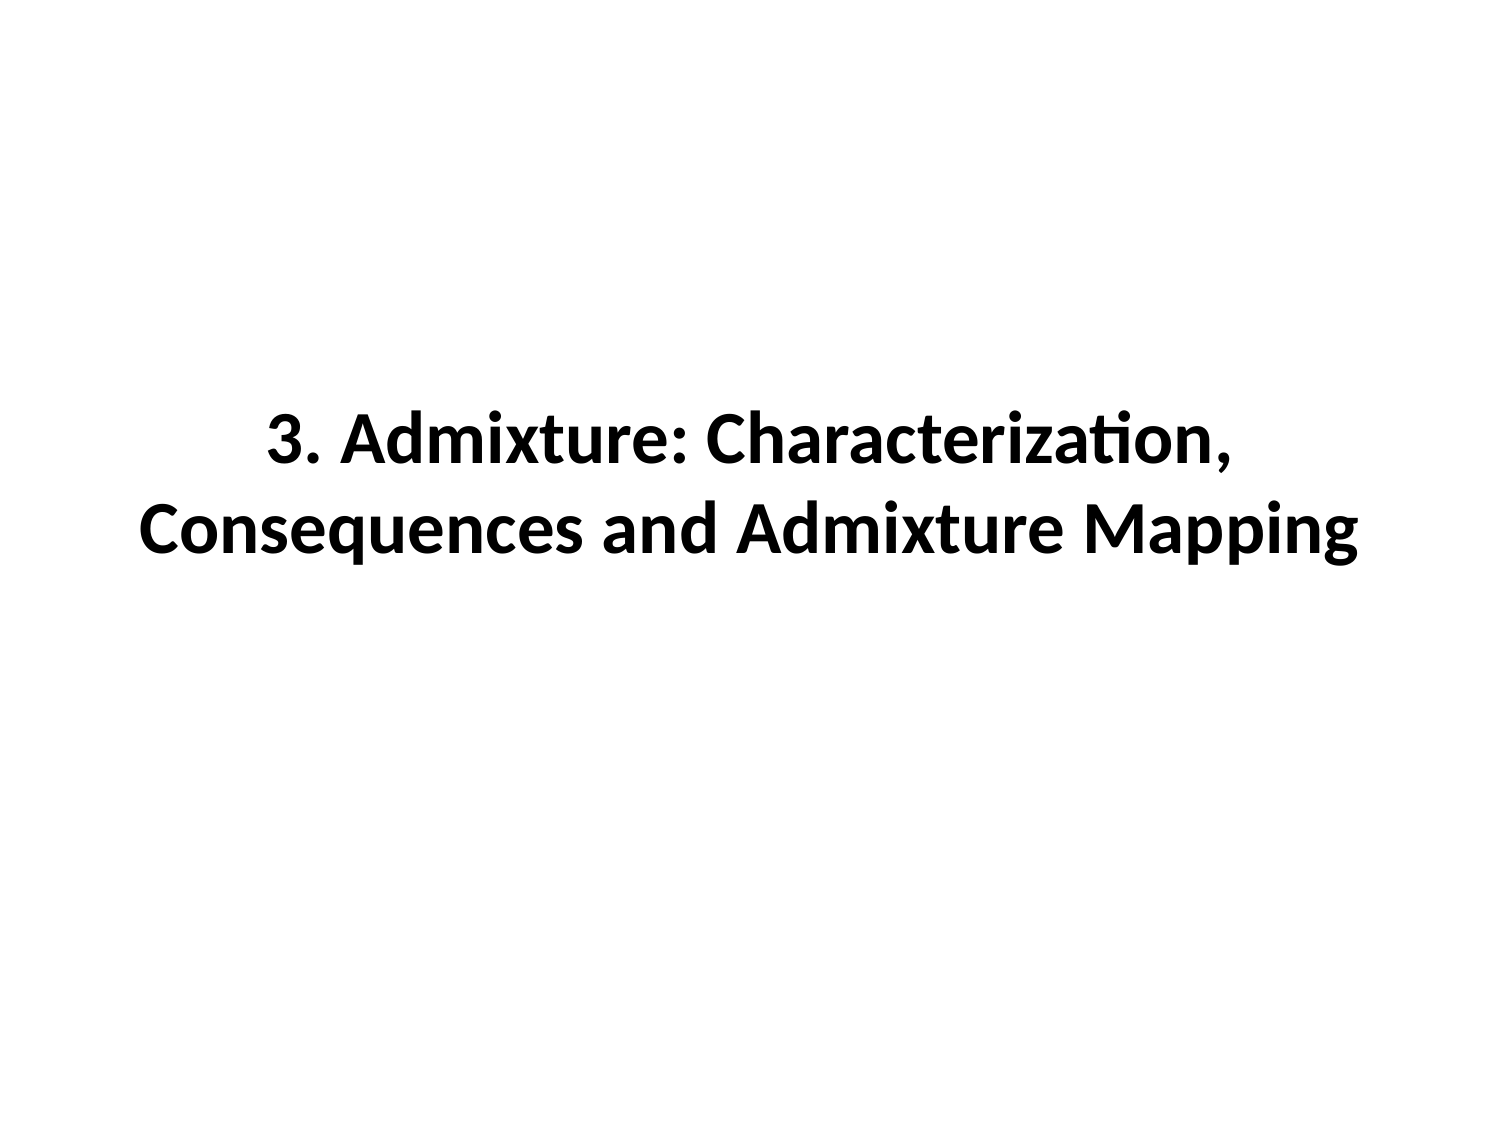

3. Admixture: Characterization, Consequences and Admixture Mapping